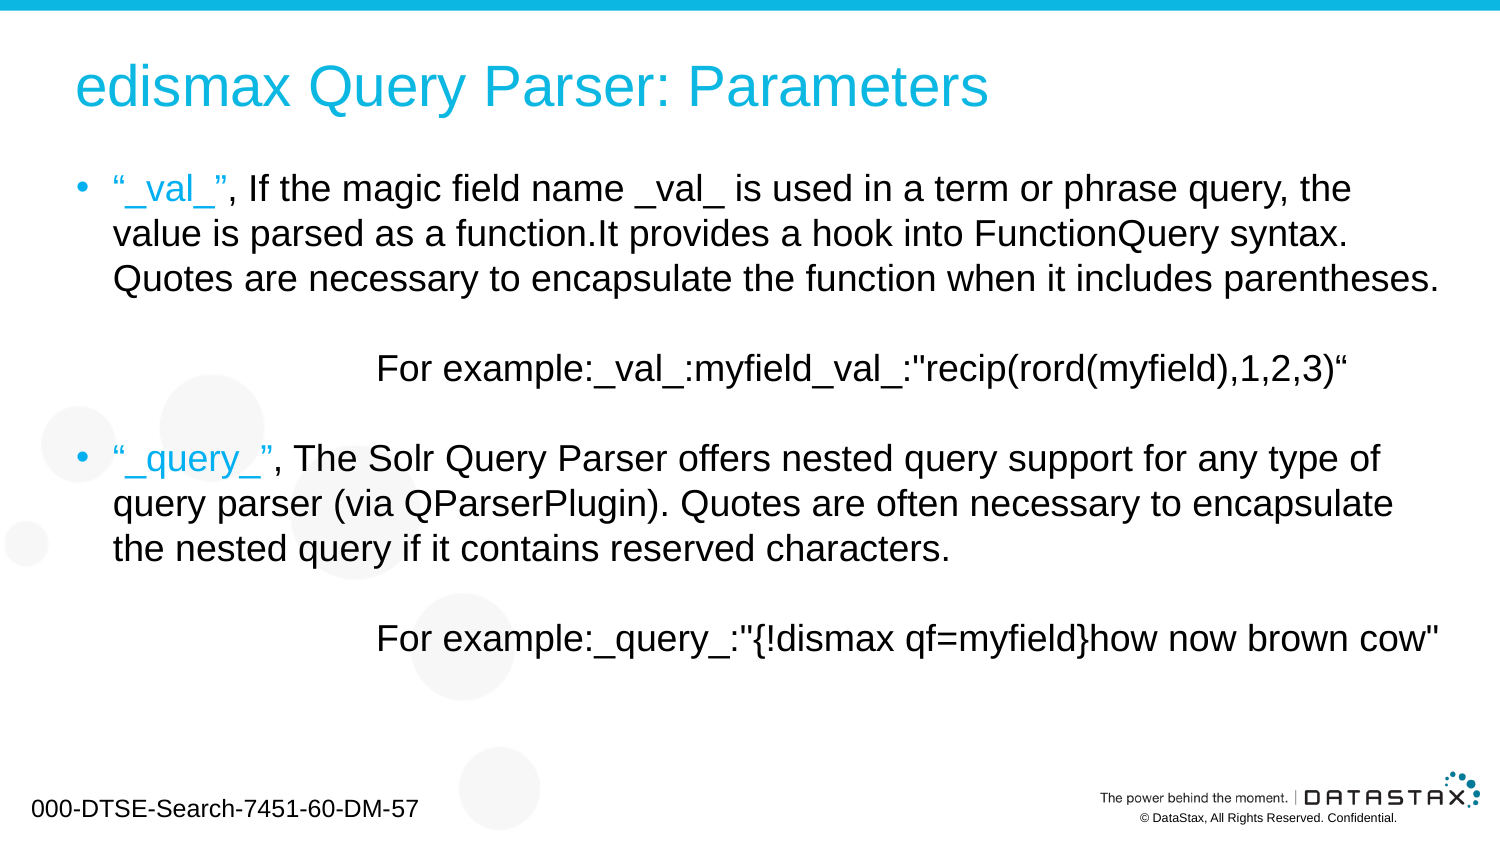

# edismax Query Parser: Parameters
“_val_”, If the magic field name _val_ is used in a term or phrase query, the value is parsed as a function.It provides a hook into FunctionQuery syntax. Quotes are necessary to encapsulate the function when it includes parentheses.

		For example:_val_:myfield_val_:"recip(rord(myfield),1,2,3)“

“_query_”, The Solr Query Parser offers nested query support for any type of query parser (via QParserPlugin). Quotes are often necessary to encapsulate the nested query if it contains reserved characters.

		For example:_query_:"{!dismax qf=myfield}how now brown cow"
000-DTSE-Search-7451-60-DM-57
© DataStax, All Rights Reserved. Confidential.